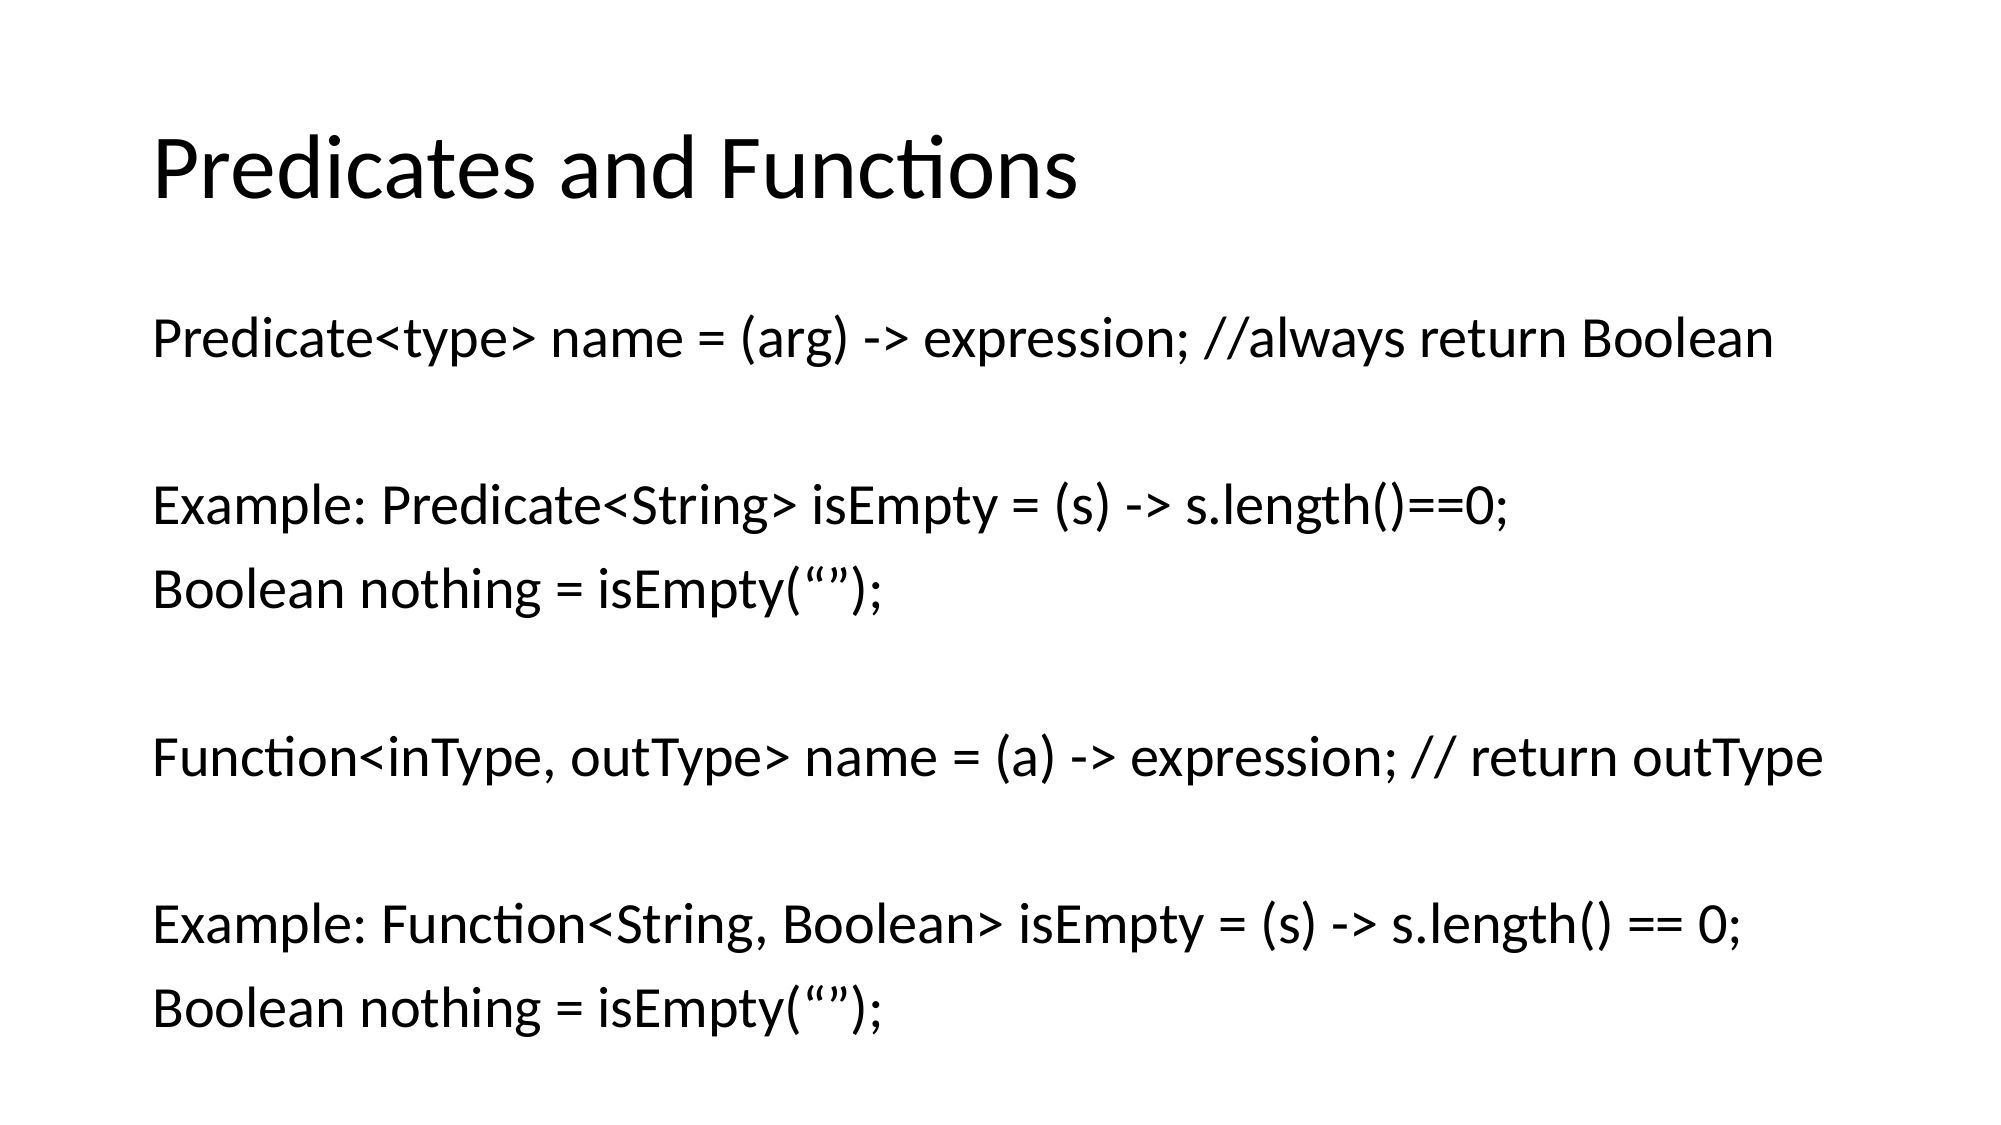

# Predicates and Functions
Predicate<type> name = (arg) -> expression; //always return Boolean

Example: Predicate<String> isEmpty = (s) -> s.length()==0;
Boolean nothing = isEmpty(“”);

Function<inType, outType> name = (a) -> expression; // return outType

Example: Function<String, Boolean> isEmpty = (s) -> s.length() == 0;
Boolean nothing = isEmpty(“”);